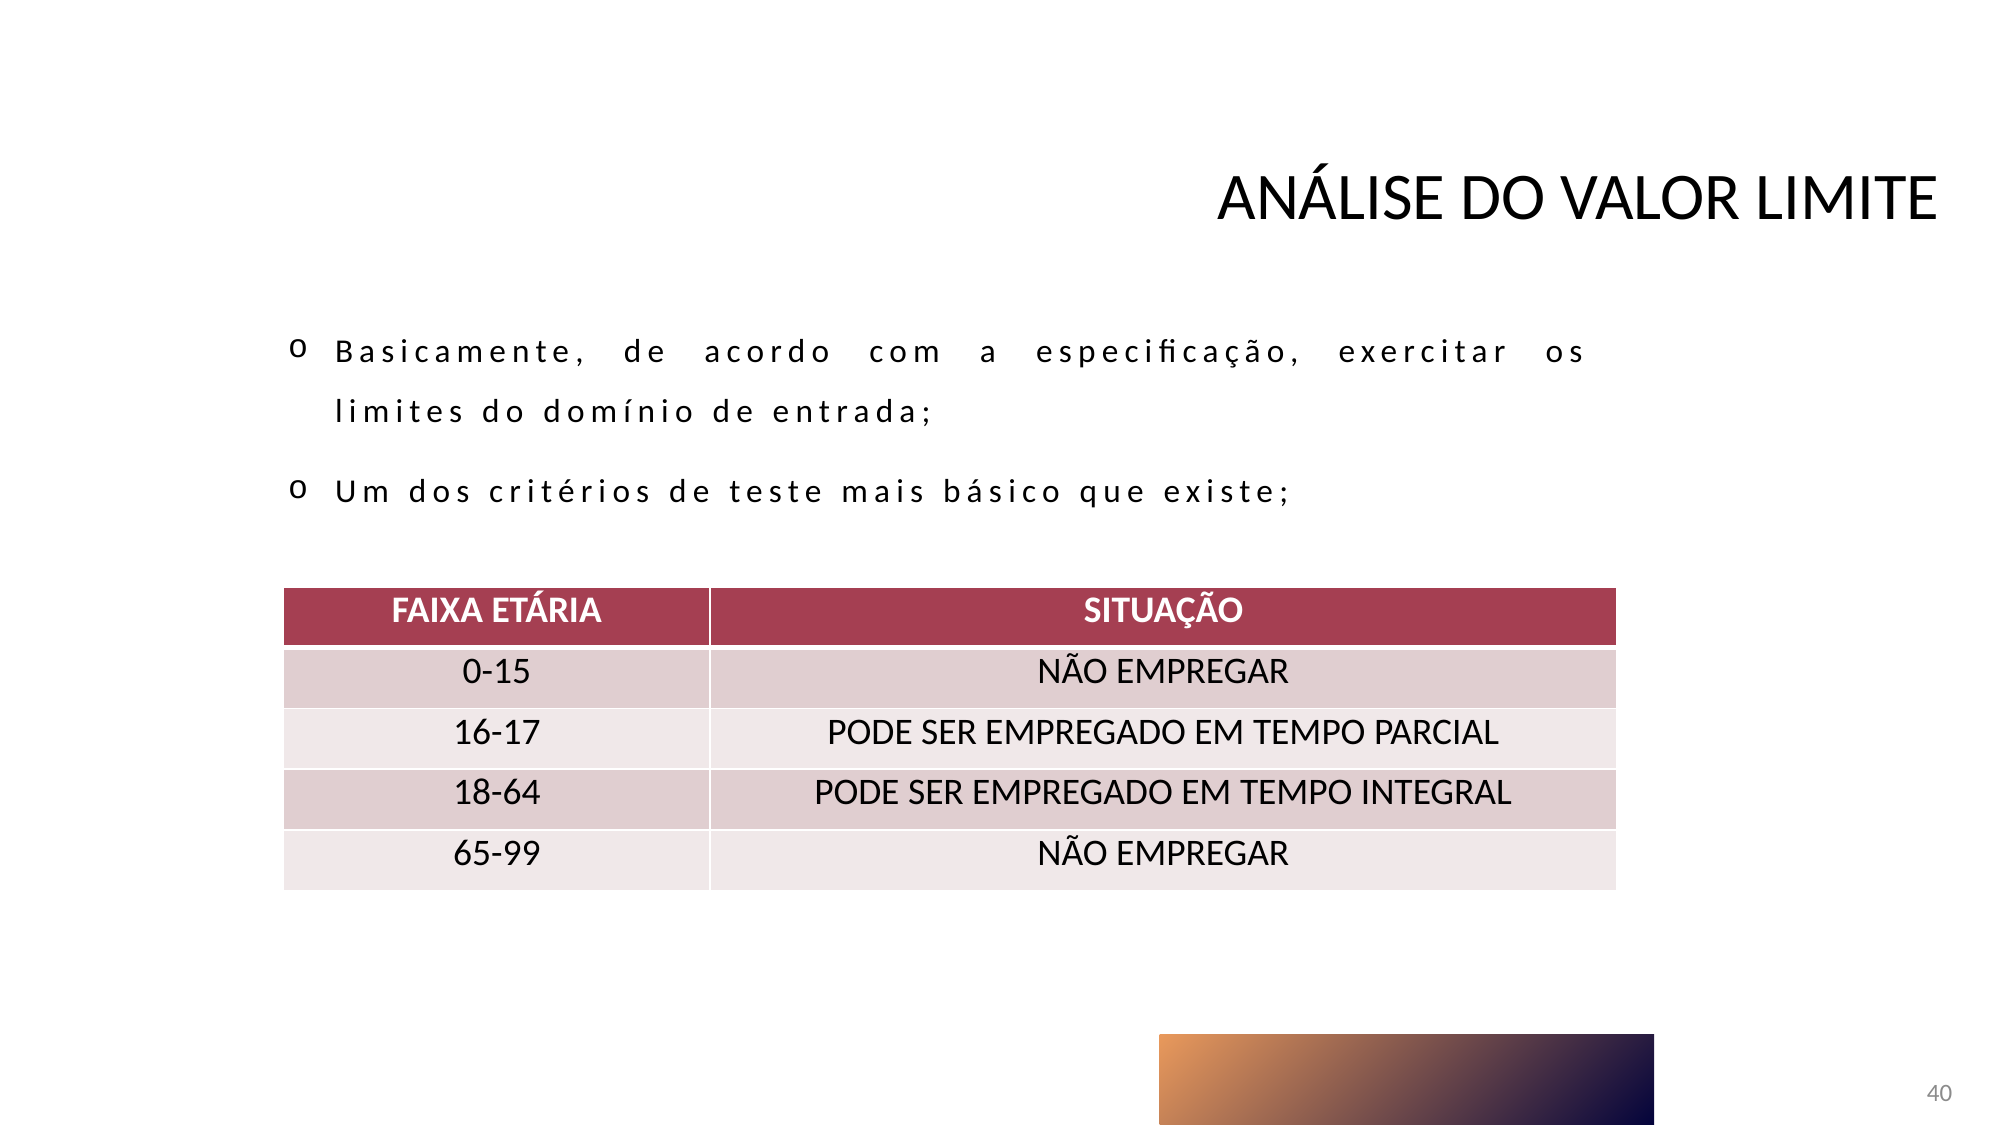

# Análise do Valor Limite
Basicamente, de acordo com a especificação, exercitar os limites do domínio de entrada;
Um dos critérios de teste mais básico que existe;

| FAIXA ETÁRIA | SITUAÇÃO |
| --- | --- |
| 0-15 | NÃO EMPREGAR |
| 16-17 | PODE SER EMPREGADO EM TEMPO PARCIAL |
| 18-64 | PODE SER EMPREGADO EM TEMPO INTEGRAL |
| 65-99 | NÃO EMPREGAR |
40